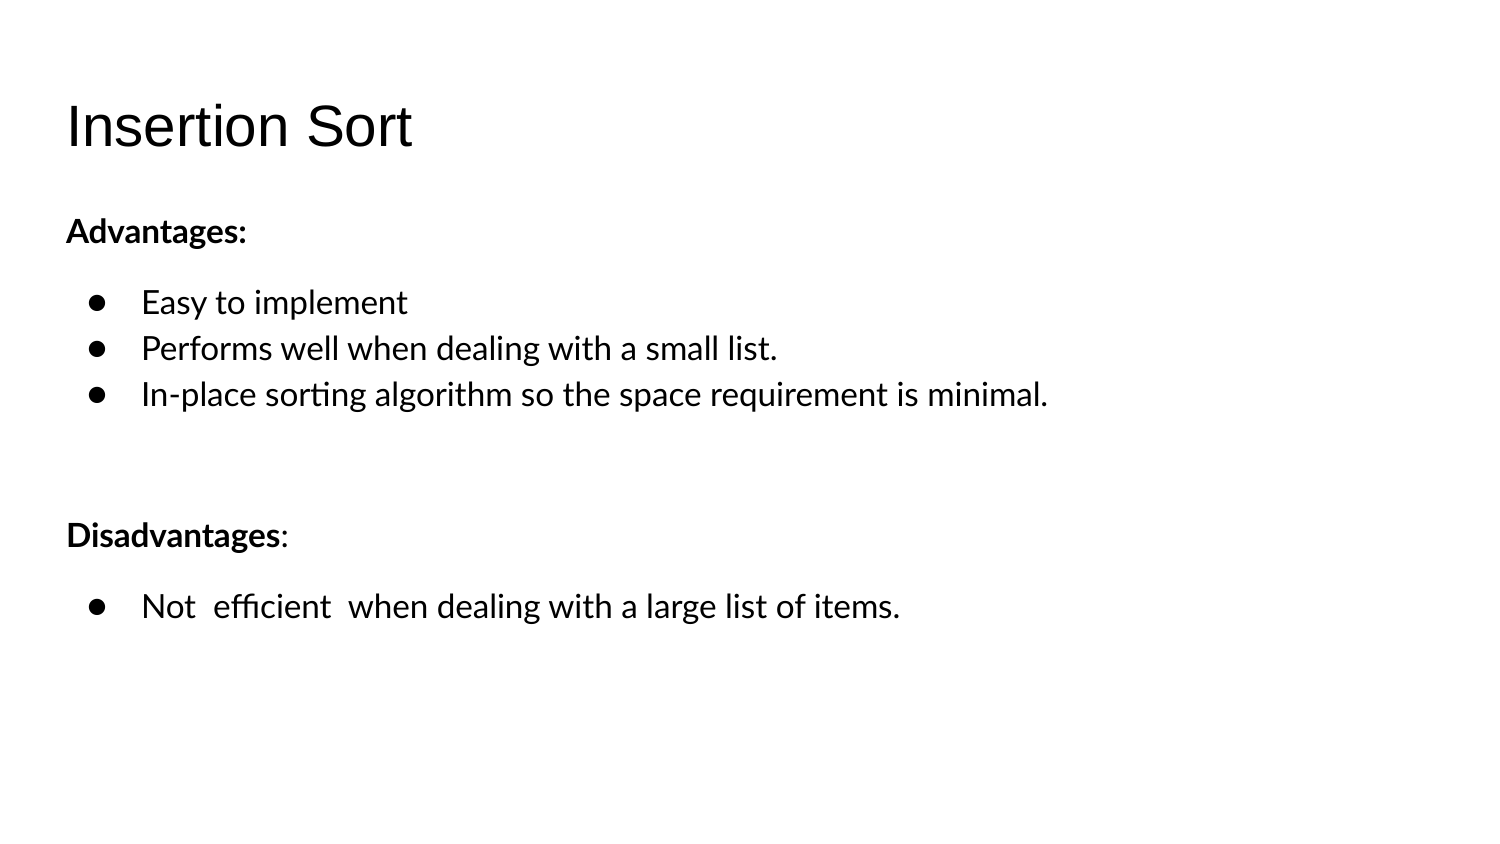

# Insertion Sort
Advantages:
Easy to implement
Performs well when dealing with a small list.
In-place sorting algorithm so the space requirement is minimal.

Disadvantages:
Not  efficient  when dealing with a large list of items.